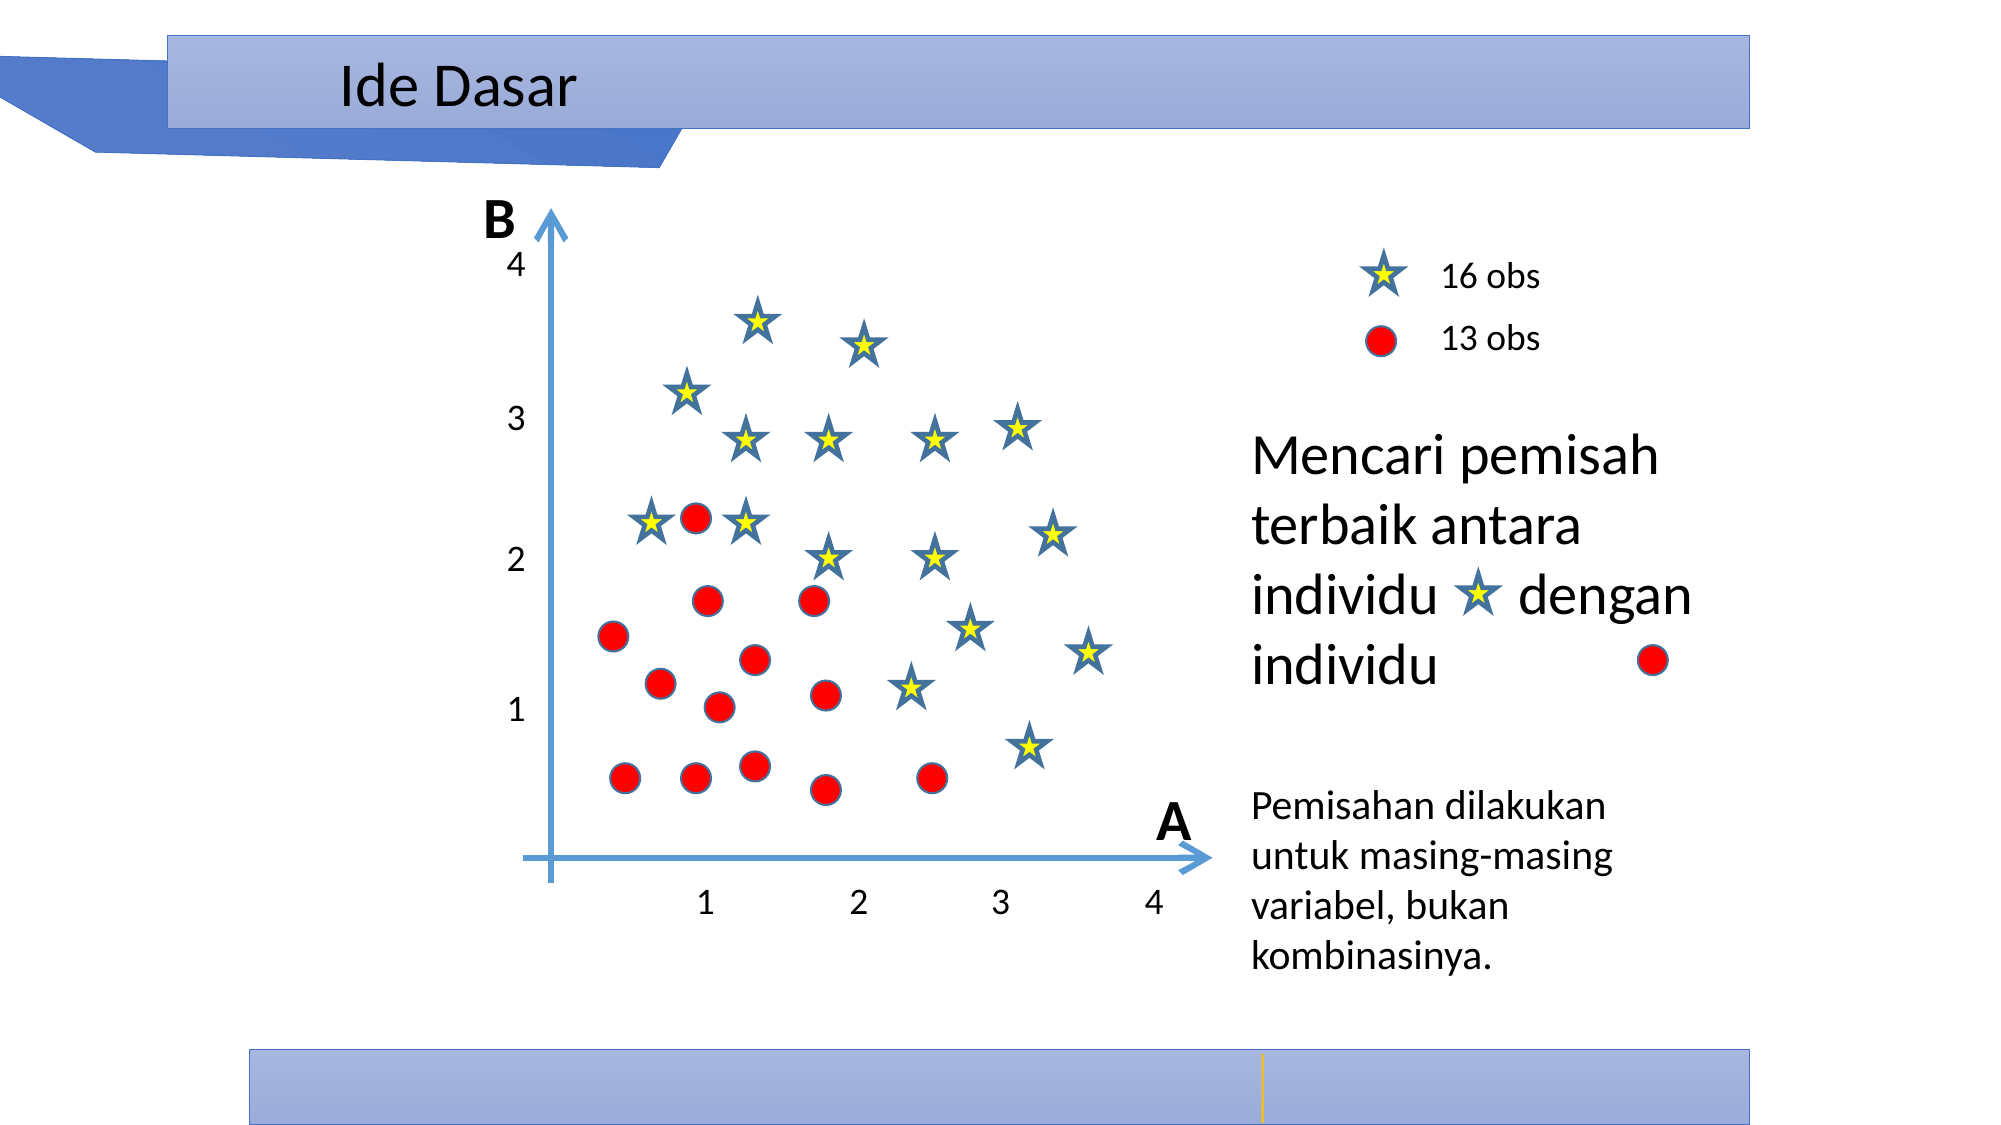

Ide Dasar
B
4
3
2
1
1
2
3
4

A
16 obs

13 obs

Mencari pemisah terbaik antara individu      dengan individu

Pemisahan dilakukan untuk masing-masing variabel, bukan kombinasinya.